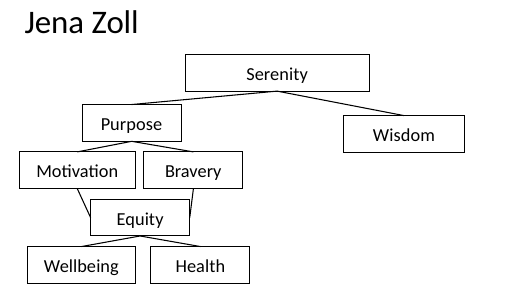

# Jena Zoll
Serenity
Purpose
Wisdom
Motivation
Equity
Bravery
Wellbeing
Health